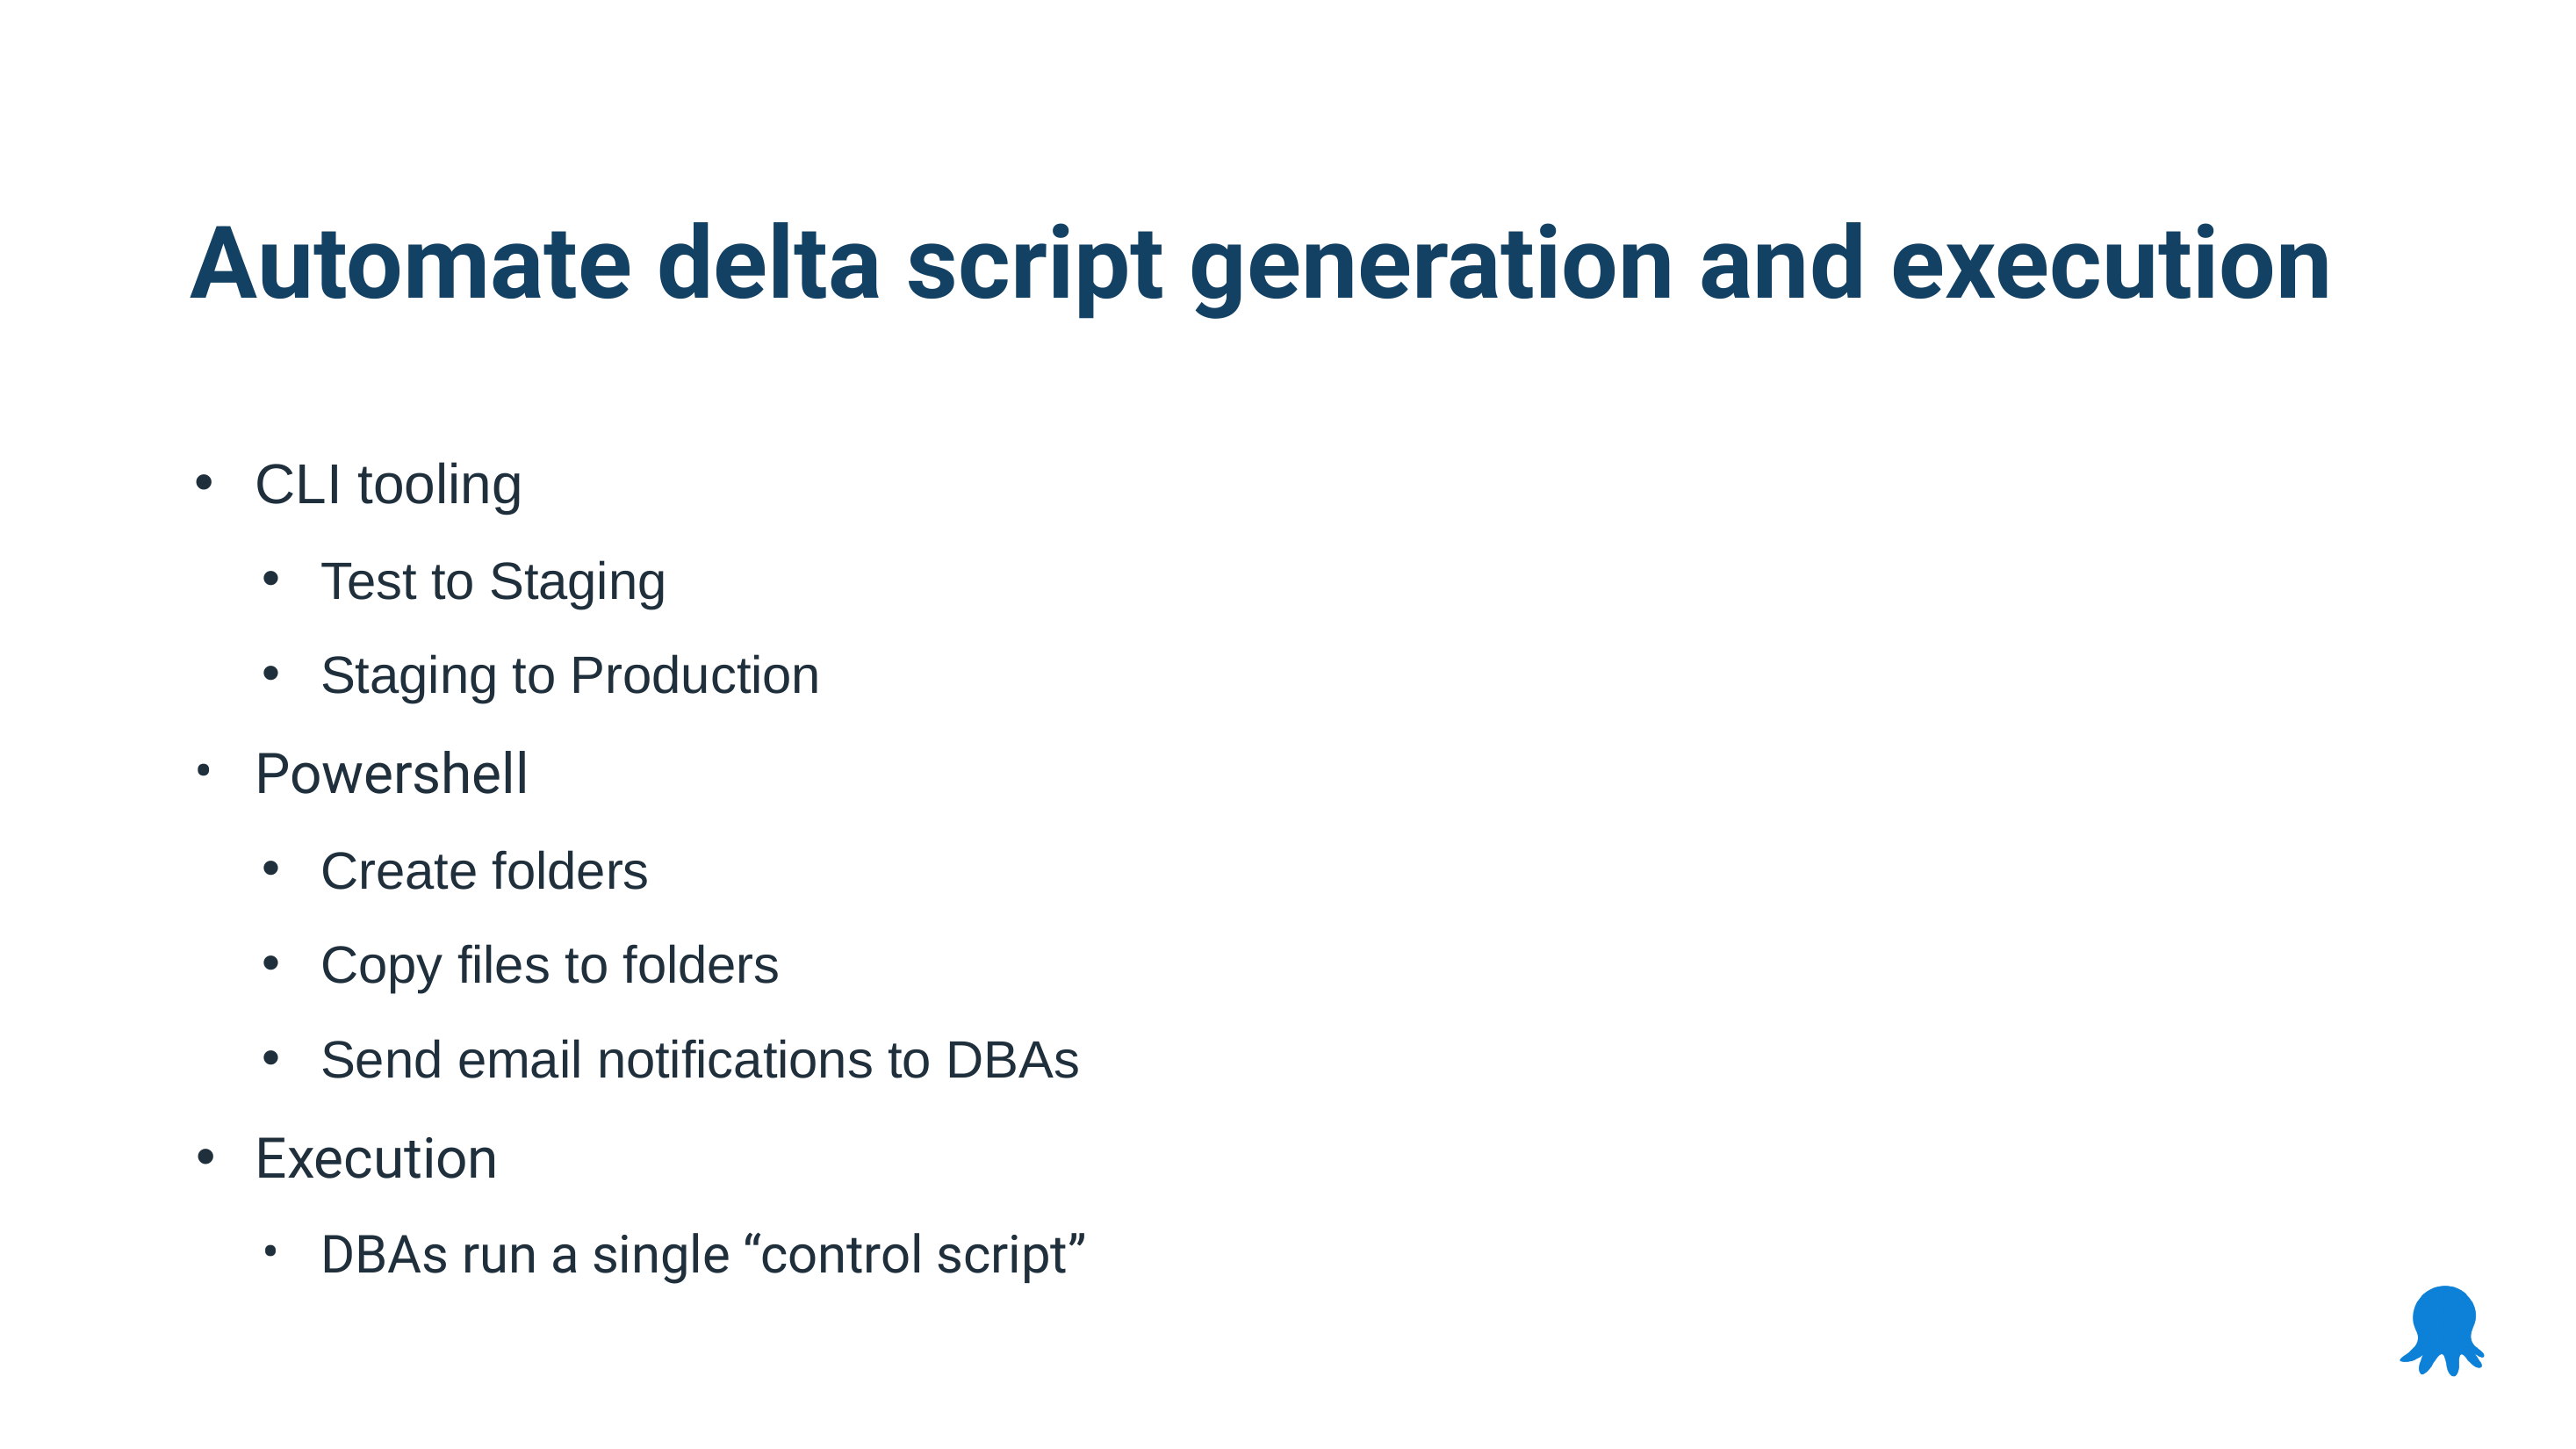

Automate delta script generation and execution
CLI tooling
Test to Staging
Staging to Production
Powershell
Create folders
Copy files to folders
Send email notifications to DBAs
Execution
DBAs run a single “control script”